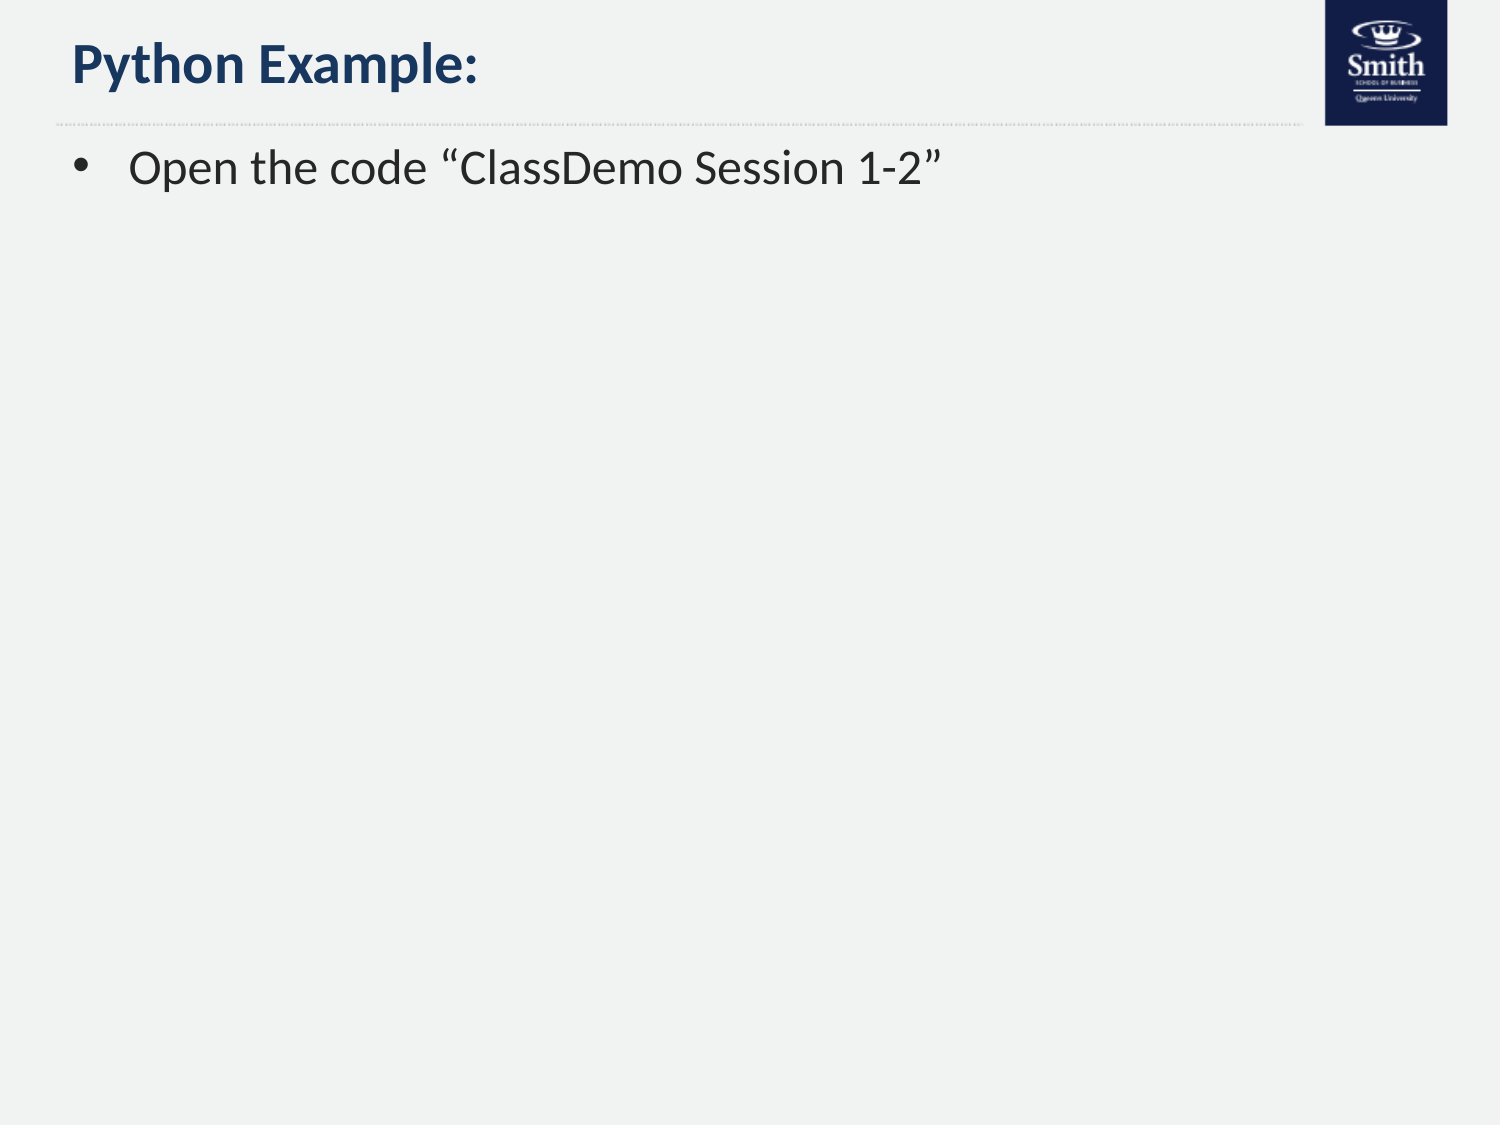

# Python Example:
Open the code “ClassDemo Session 1-2”